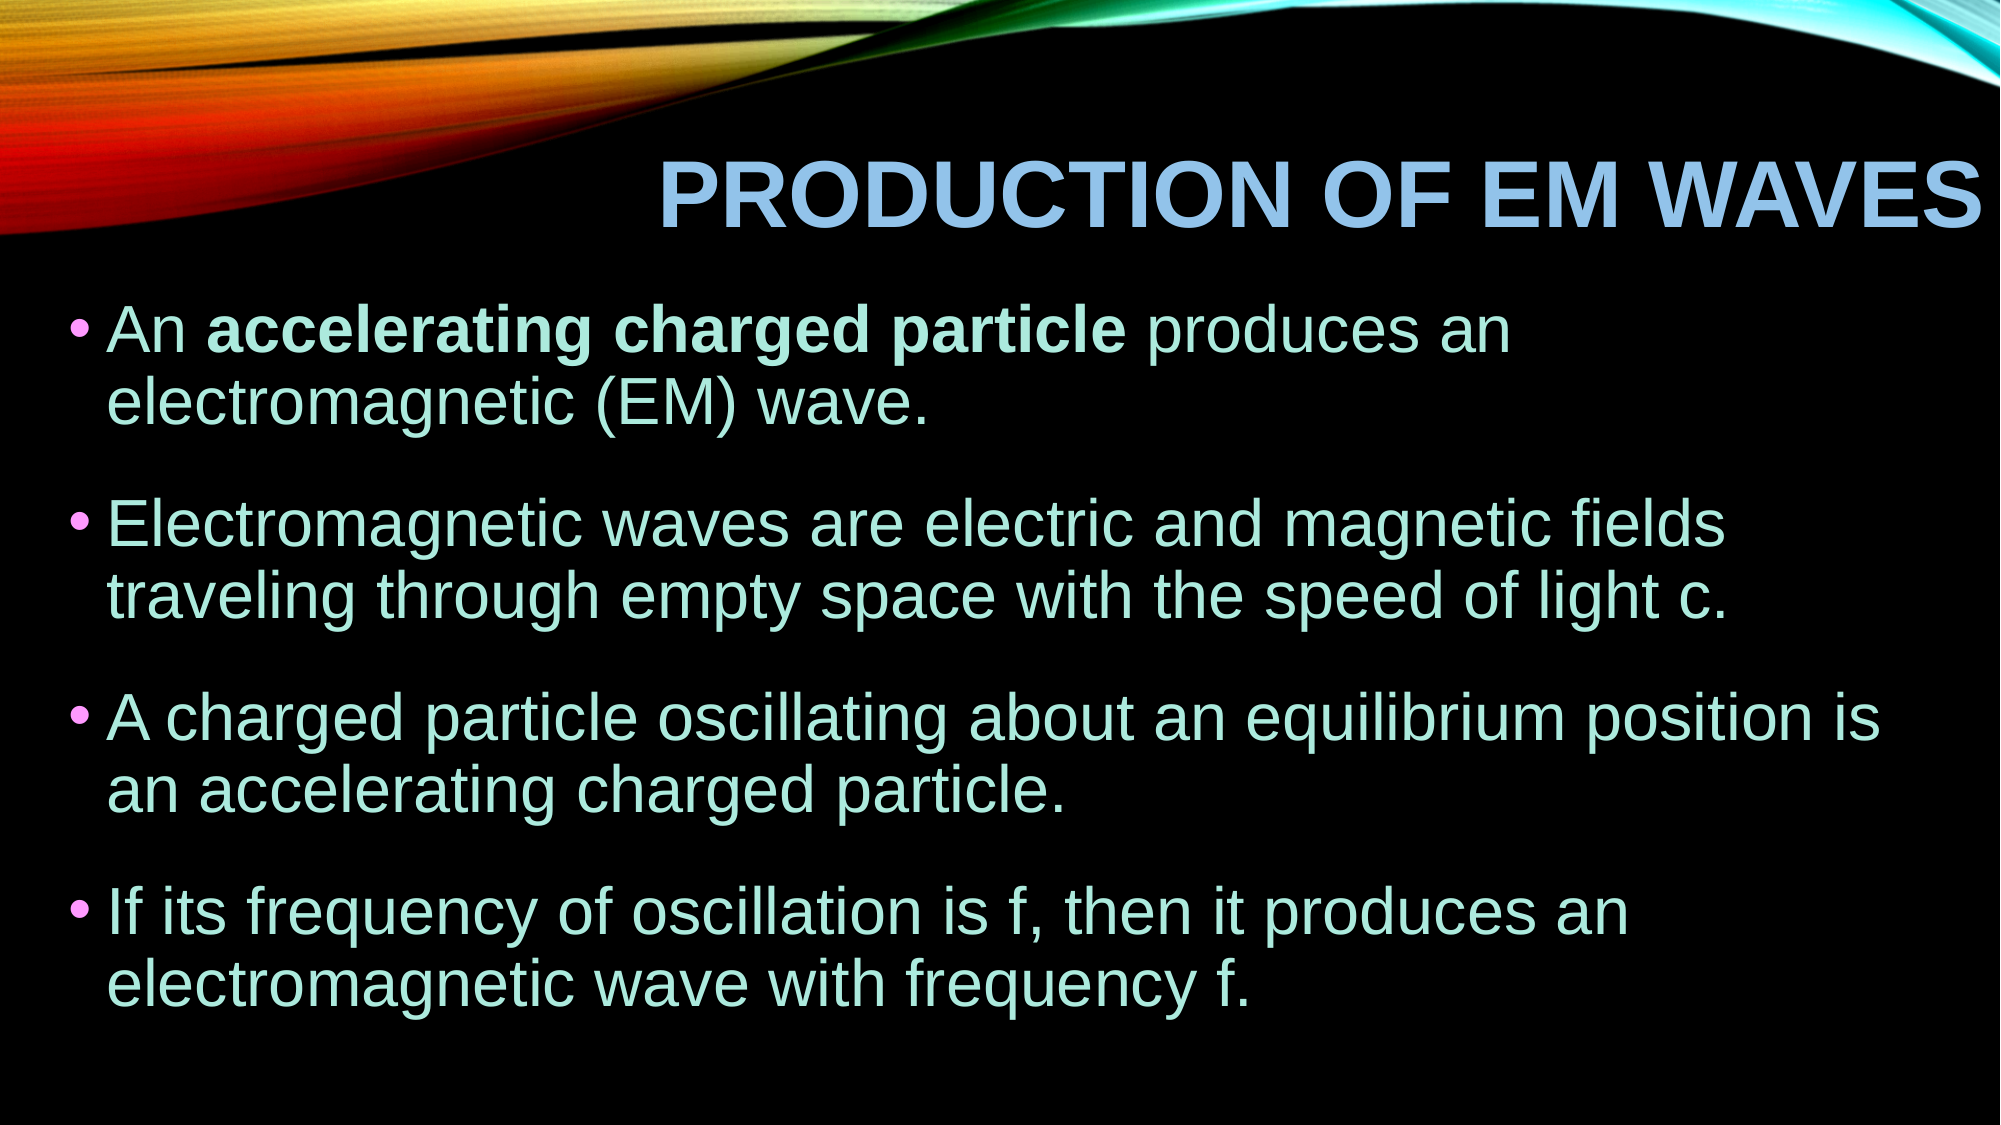

# Production of EM Waves
An accelerating charged particle produces an electromagnetic (EM) wave.
Electromagnetic waves are electric and magnetic fields traveling through empty space with the speed of light c.
A charged particle oscillating about an equilibrium position is an accelerating charged particle.
If its frequency of oscillation is f, then it produces an electromagnetic wave with frequency f.